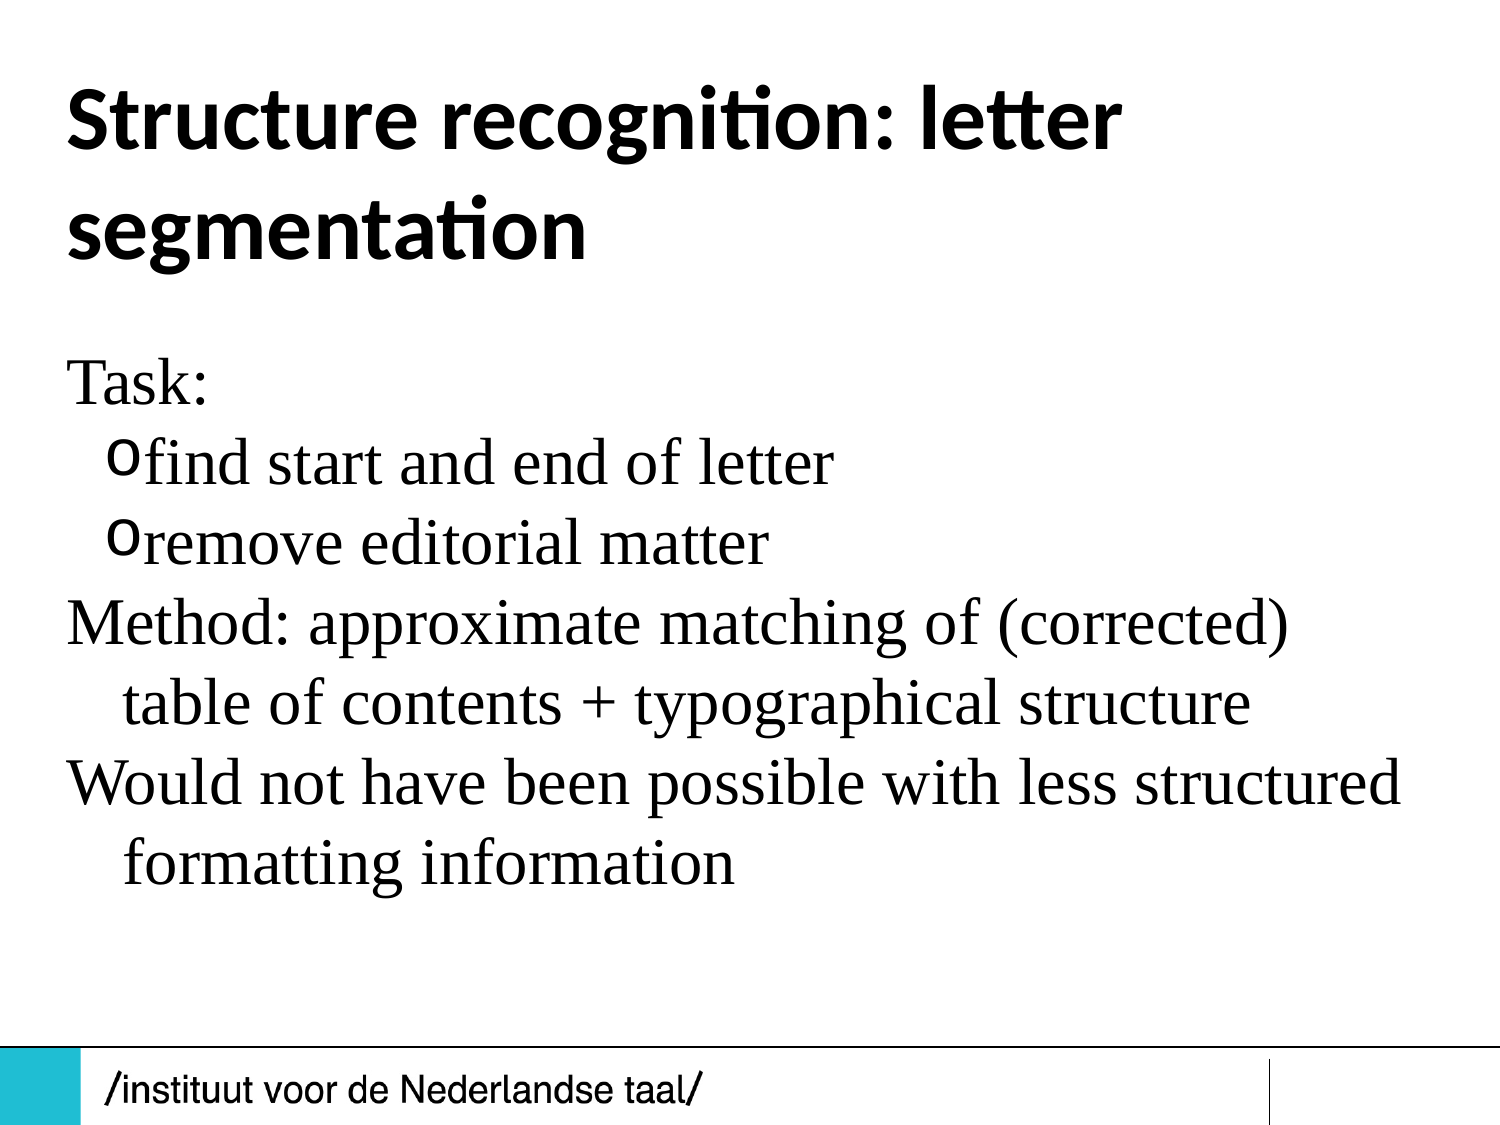

# Structure recognition: letter segmentation
Task:
find start and end of letter
remove editorial matter
Method: approximate matching of (corrected) table of contents + typographical structure
Would not have been possible with less structured formatting information